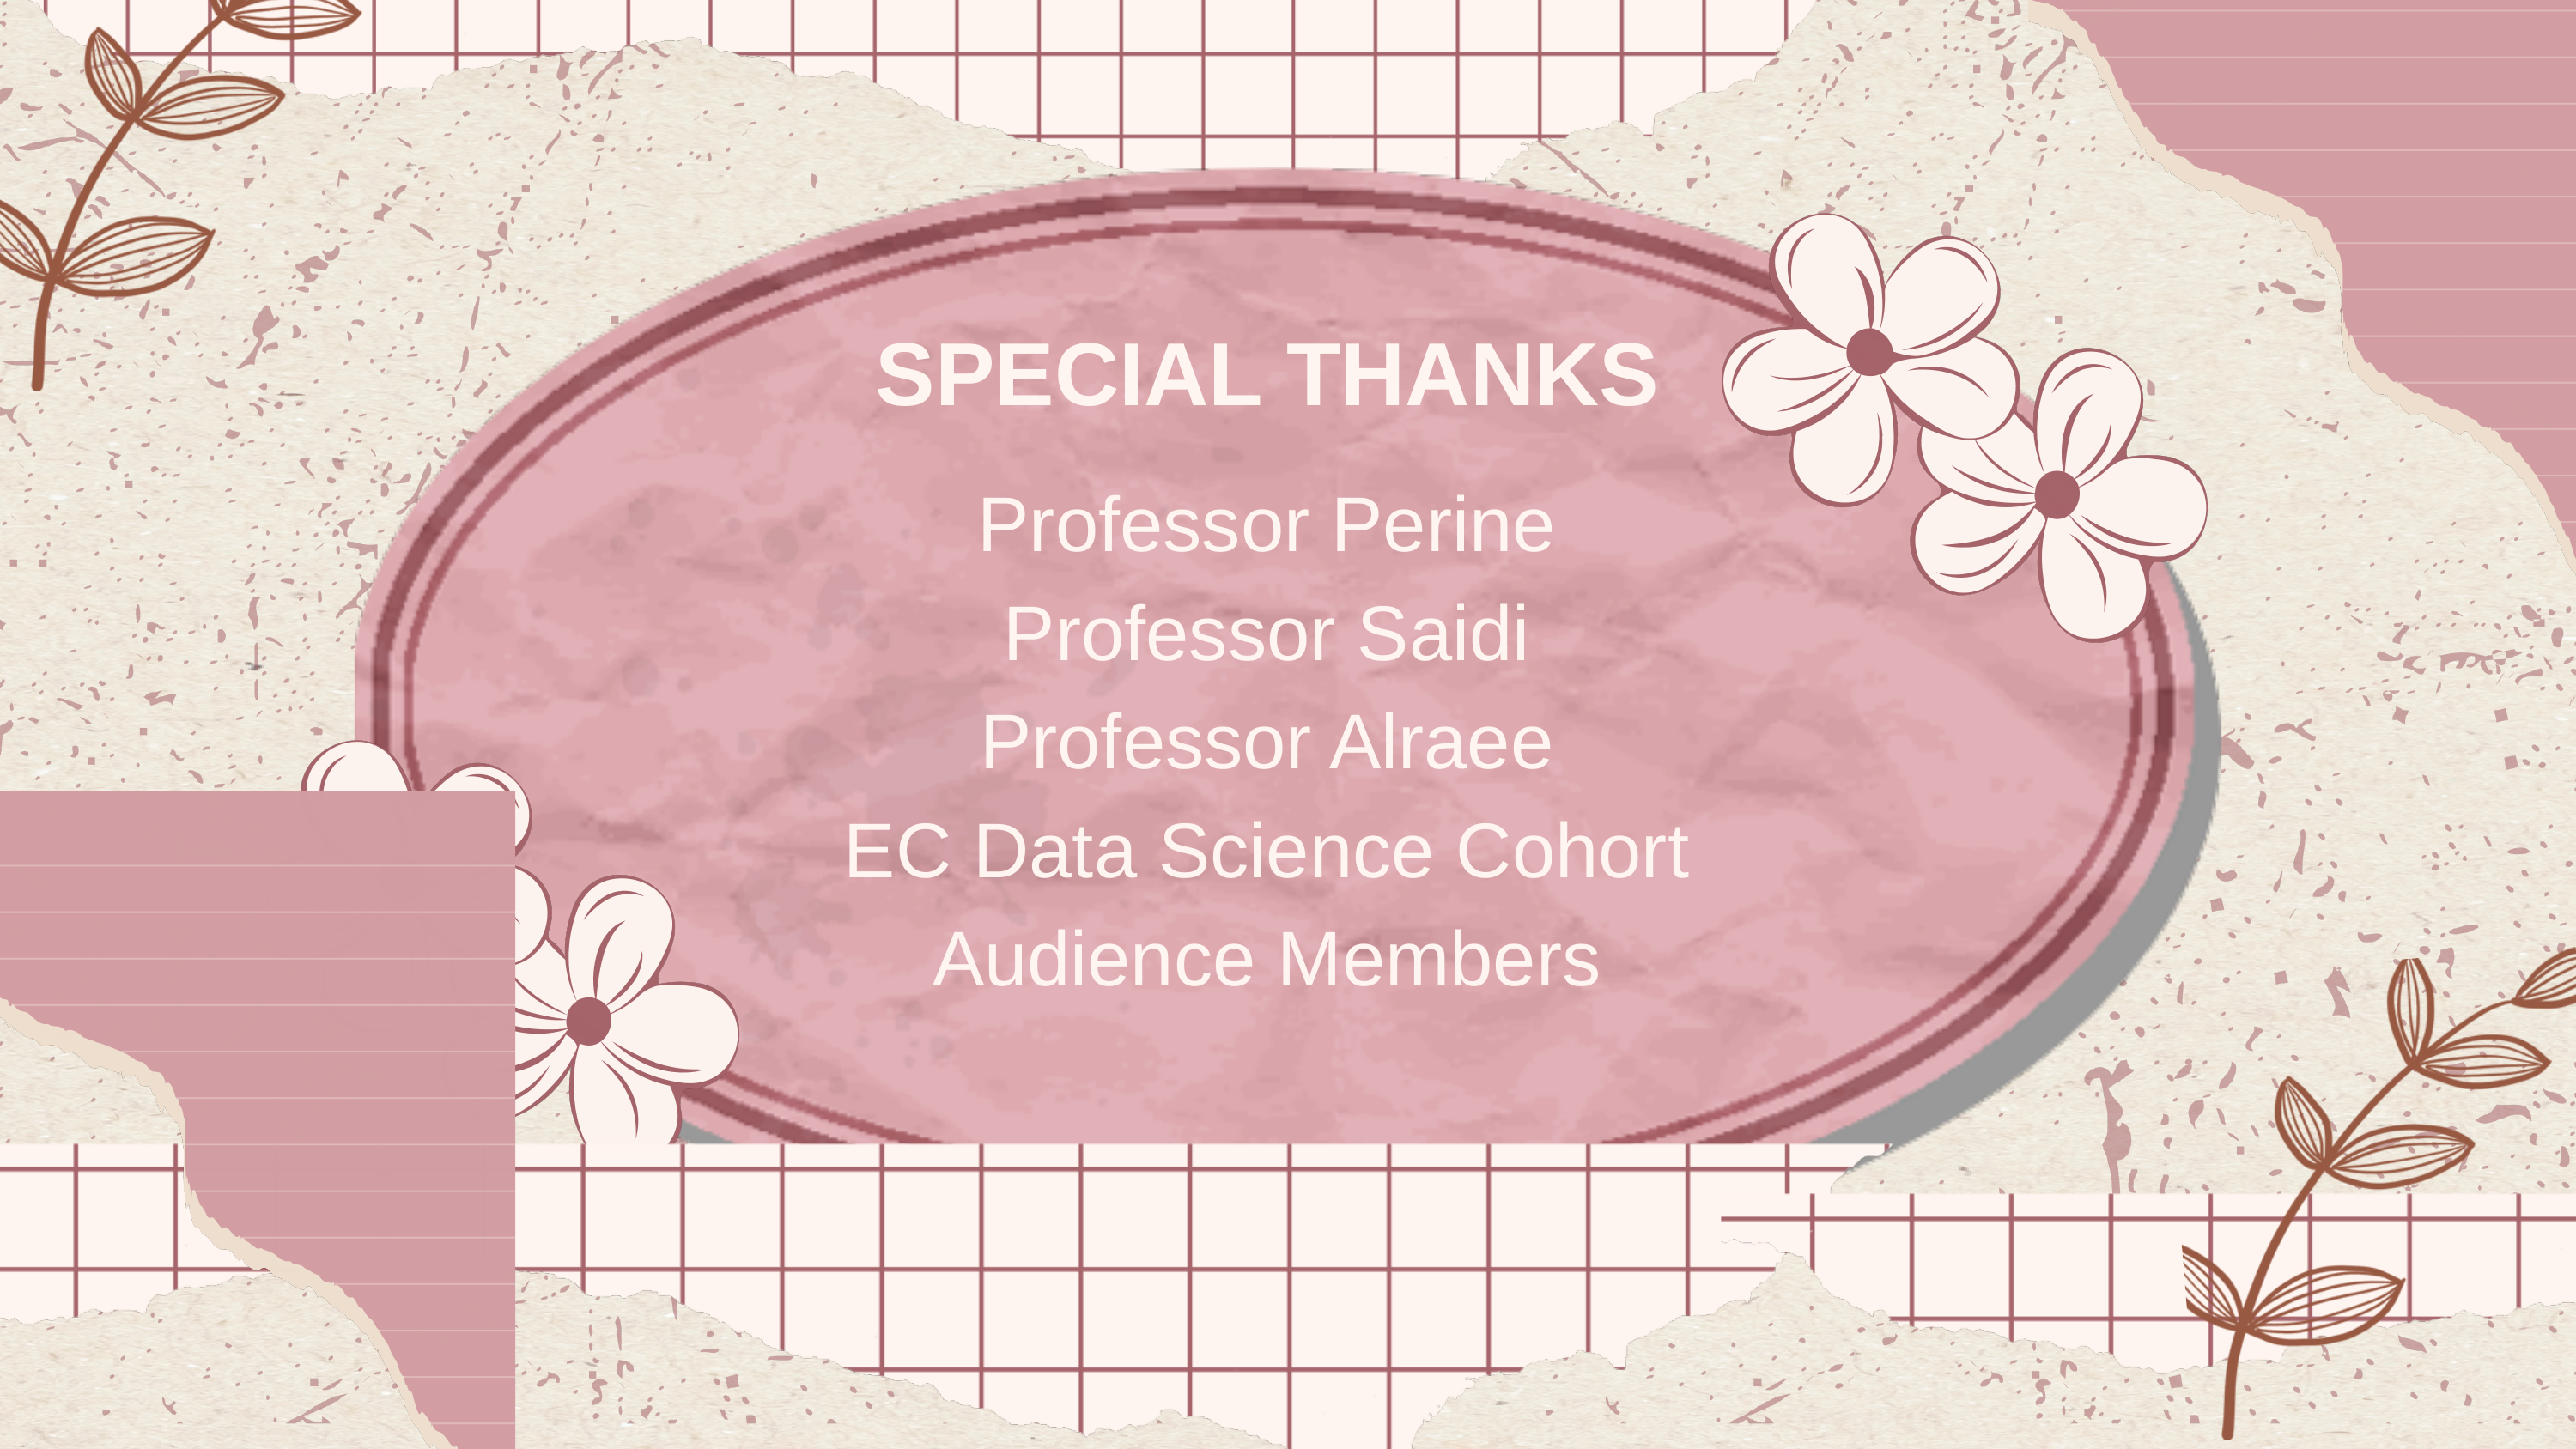

SPECIAL THANKS
Professor Perine
Professor Saidi
Professor Alraee
EC Data Science Cohort
Audience Members